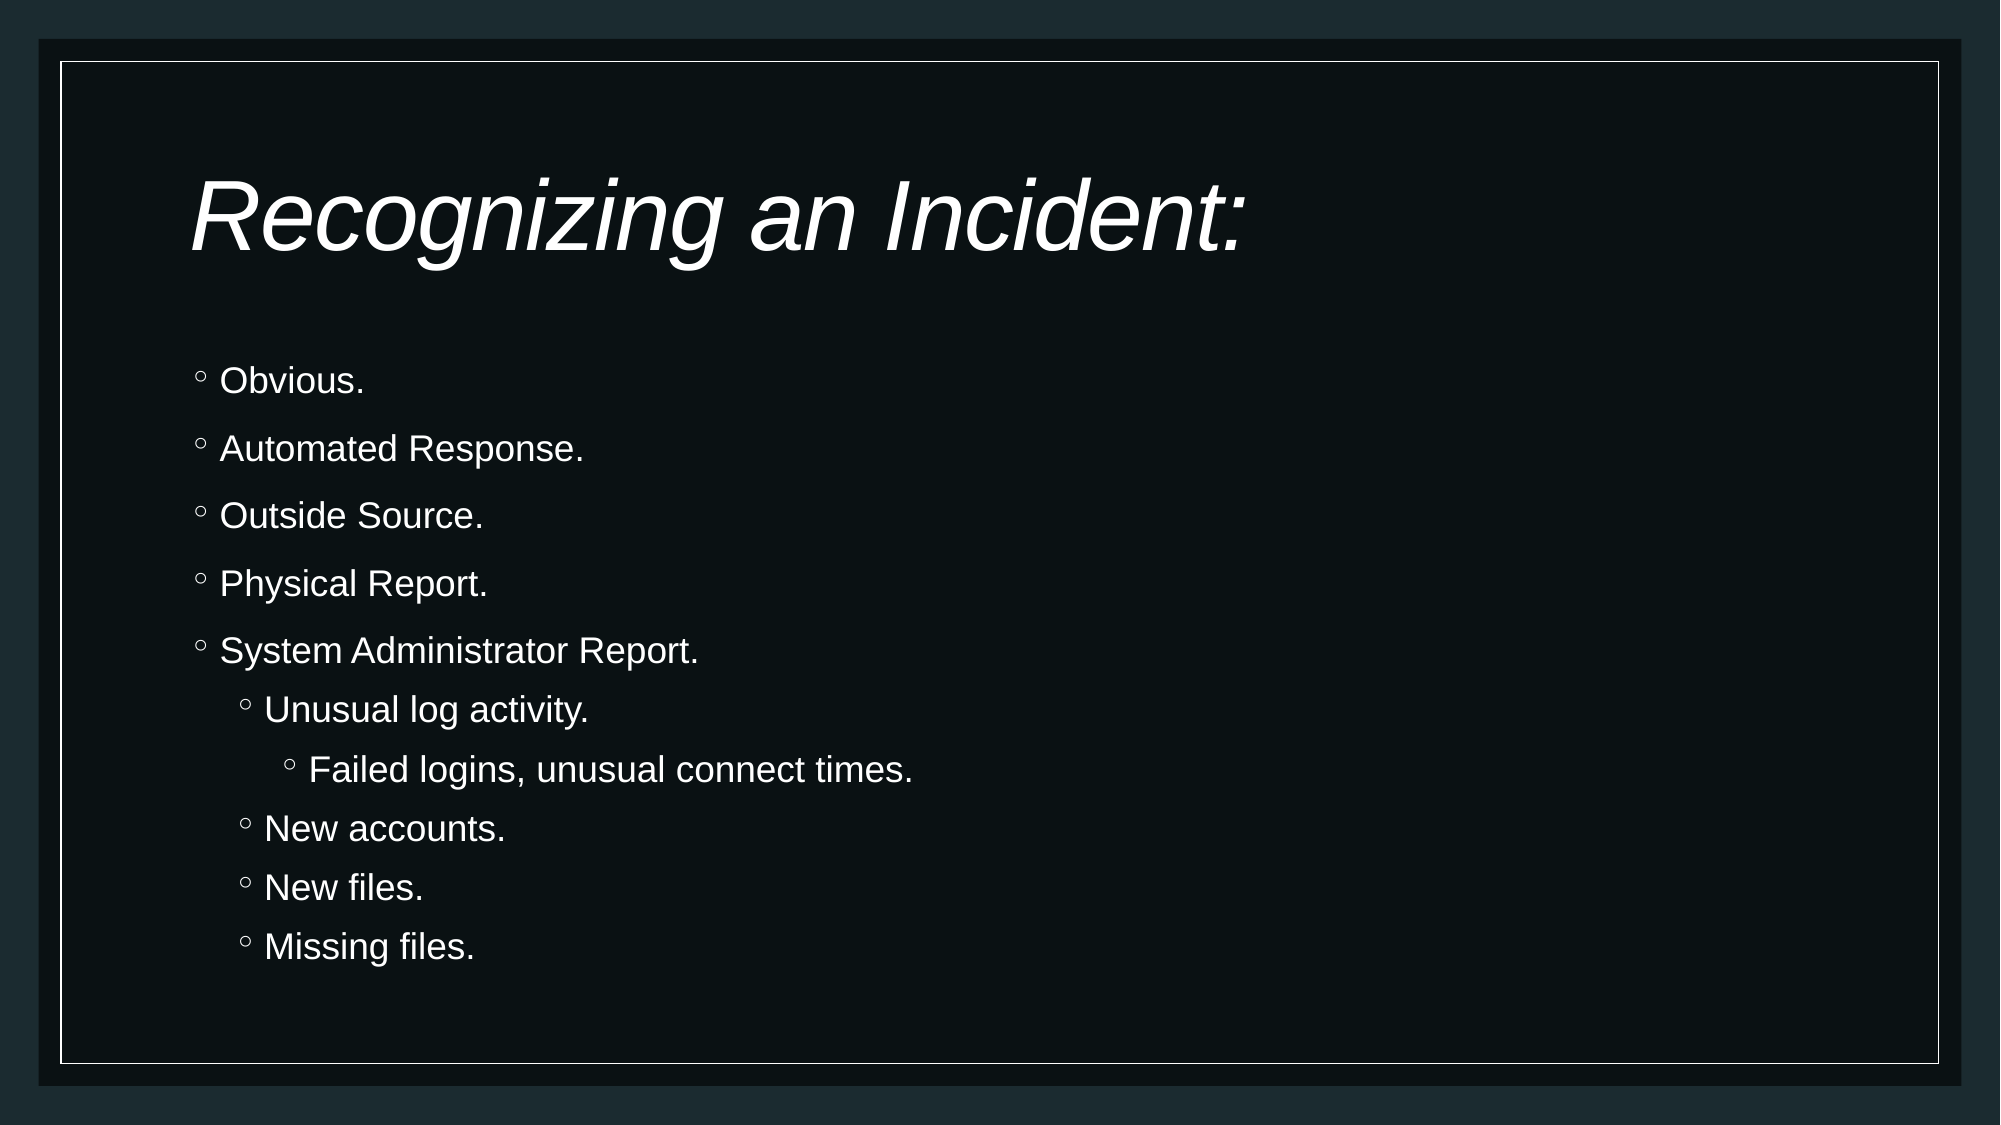

# Recognizing an Incident:
Obvious.
Automated Response.
Outside Source.
Physical Report.
System Administrator Report.
Unusual log activity.
Failed logins, unusual connect times.
New accounts.
New files.
Missing files.